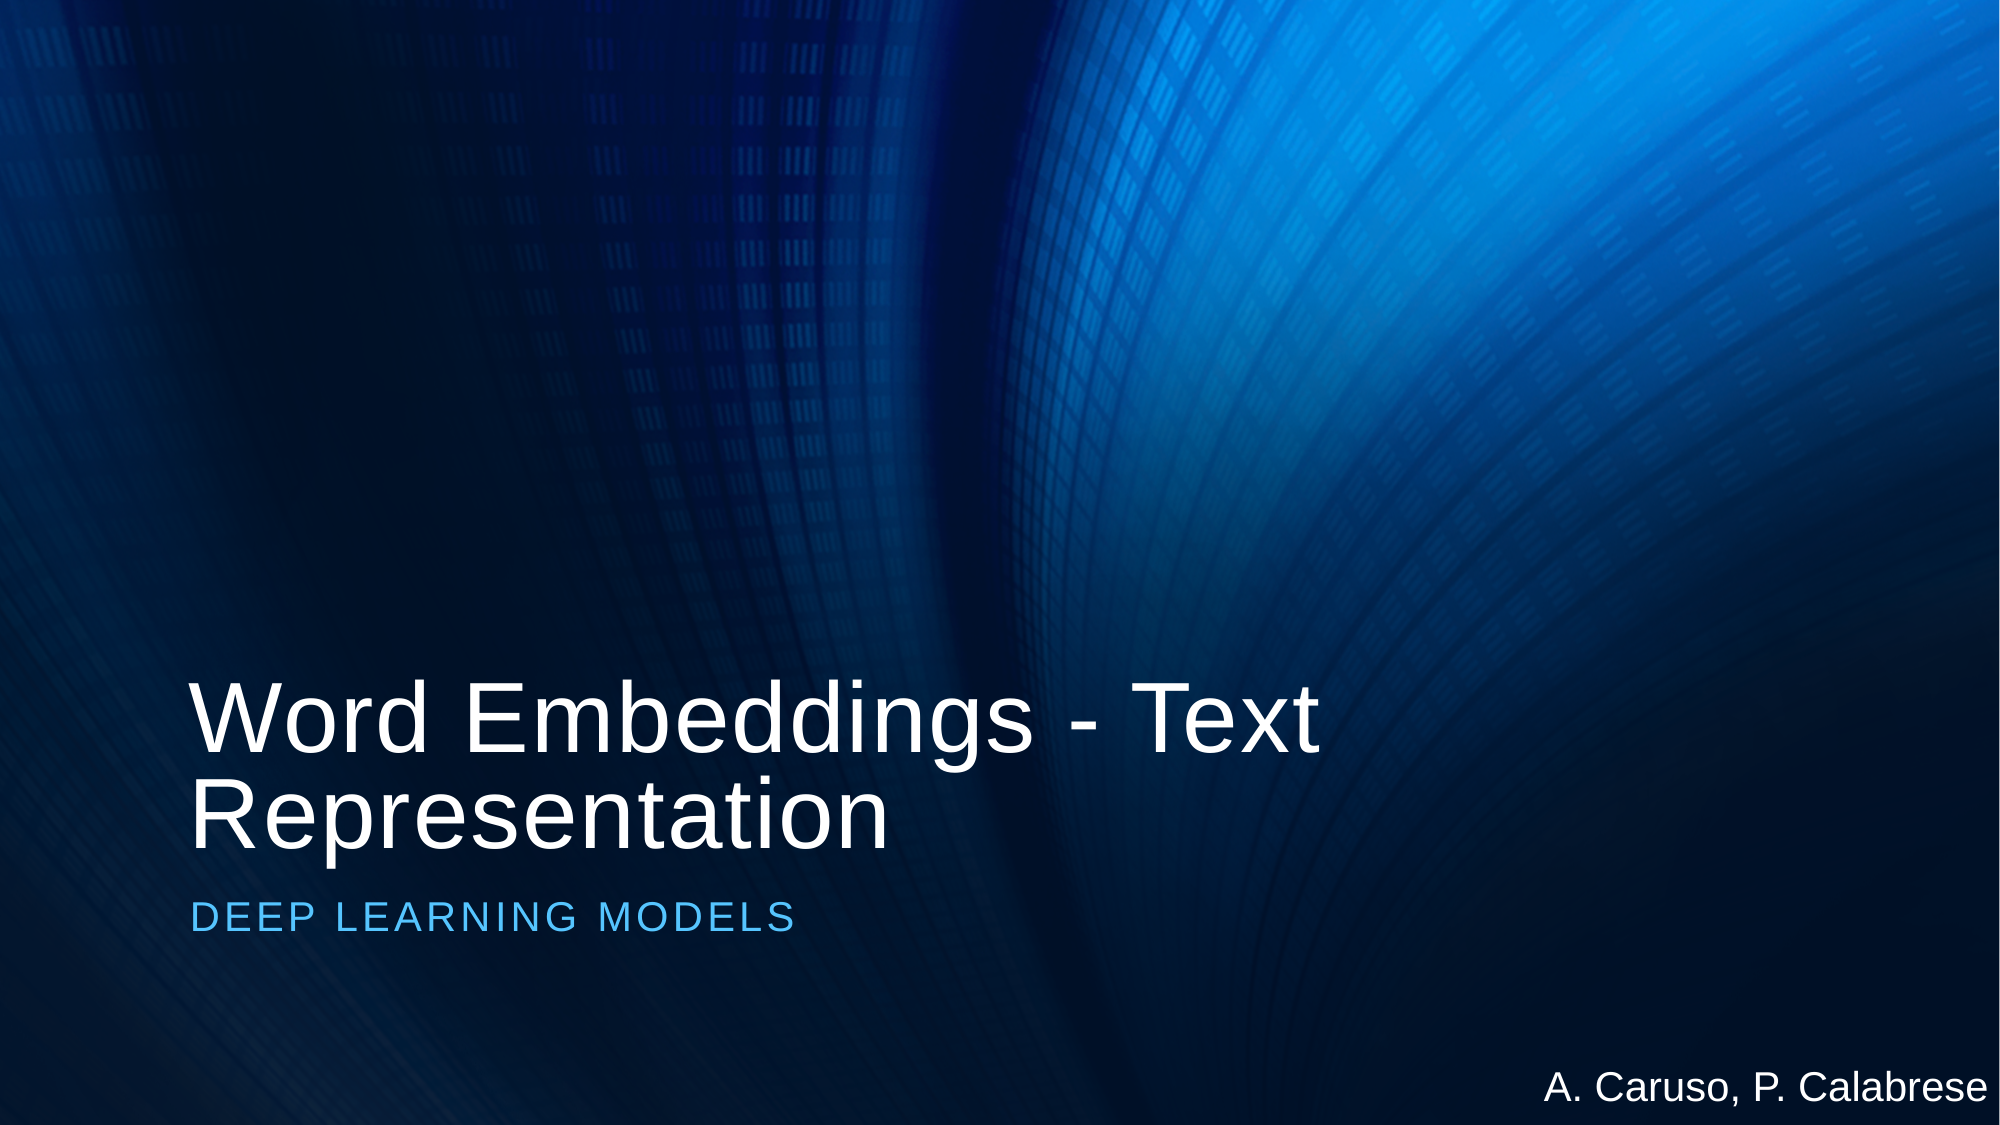

# Word Embeddings - Text Representation
deep learning models
A. Caruso, P. Calabrese